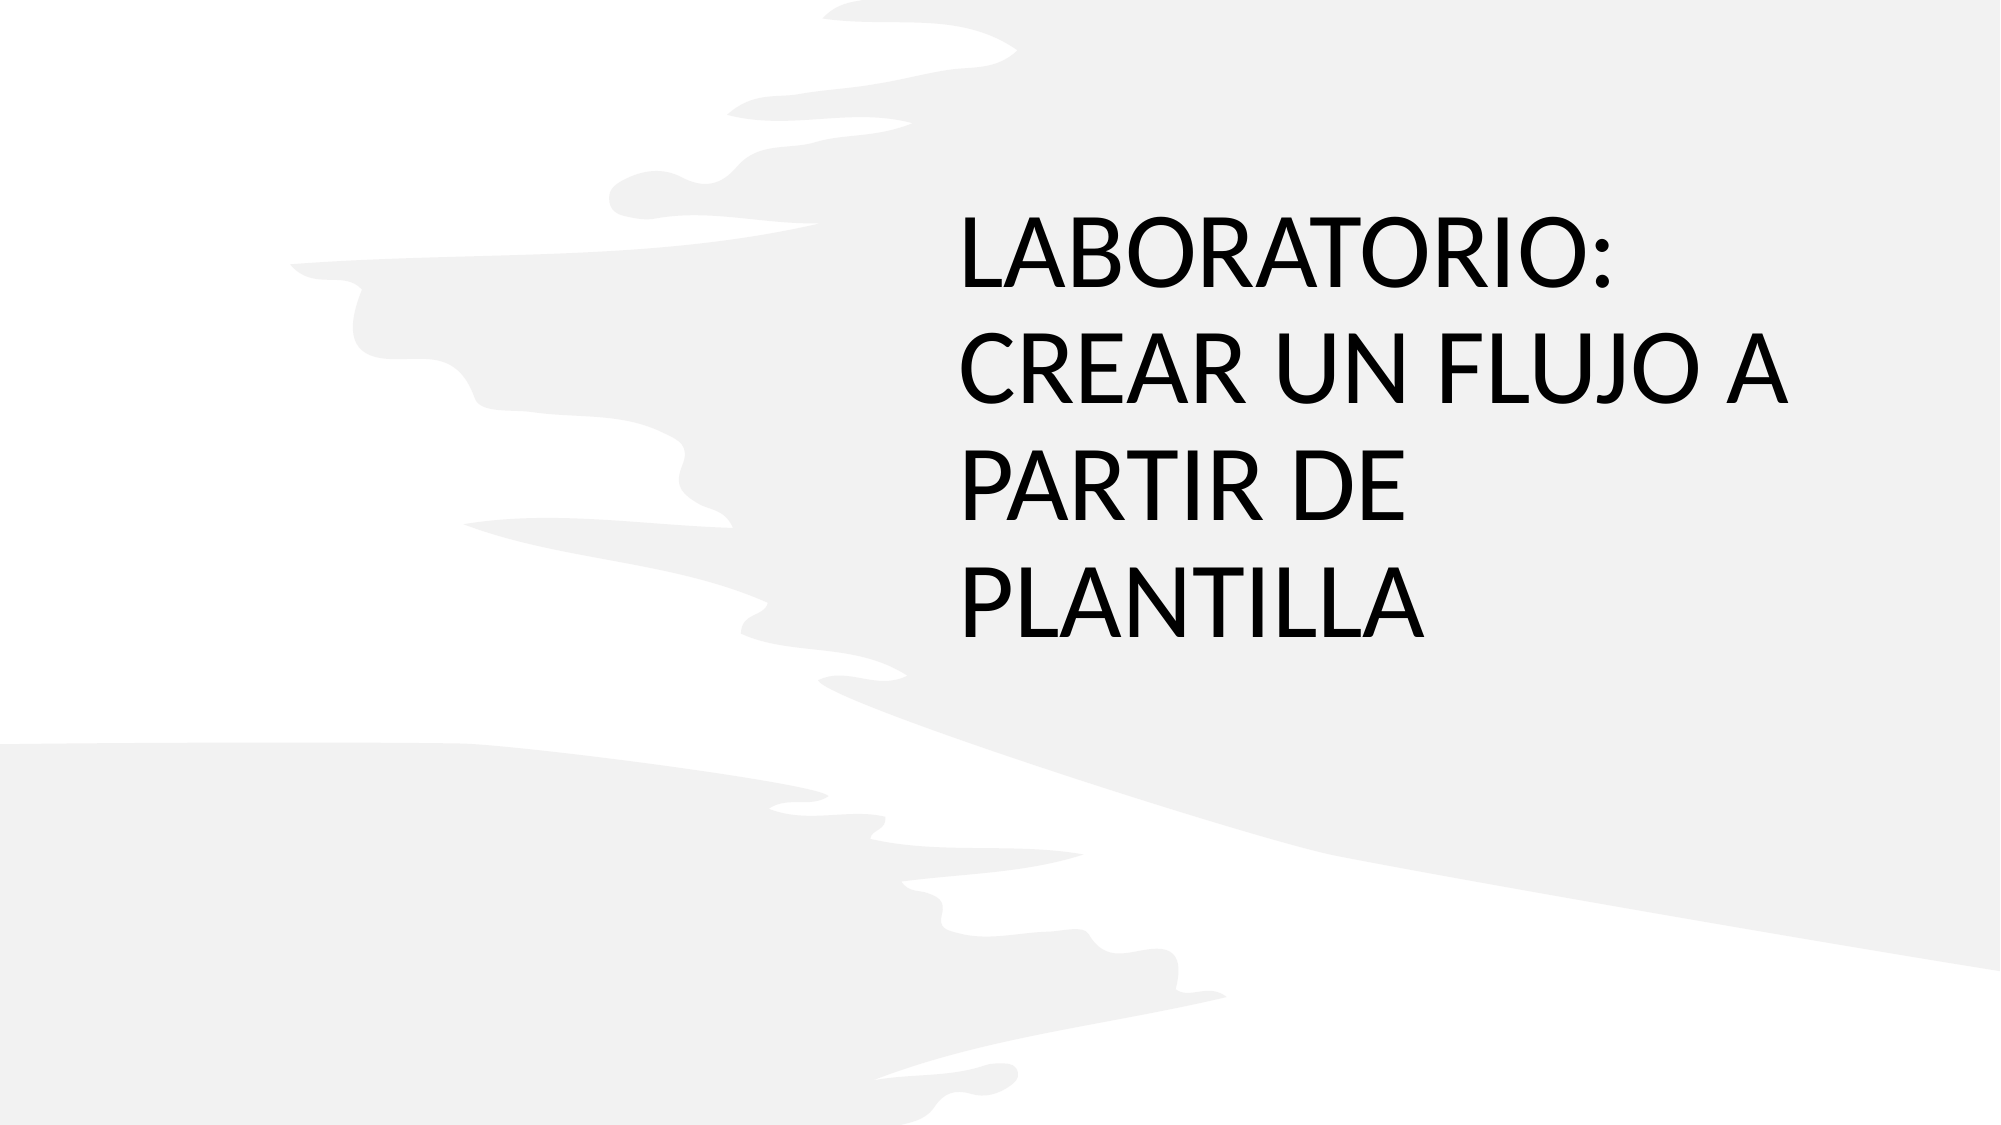

# LABORATORIO: CREAR UN FLUJO A PARTIR DE PLANTILLA